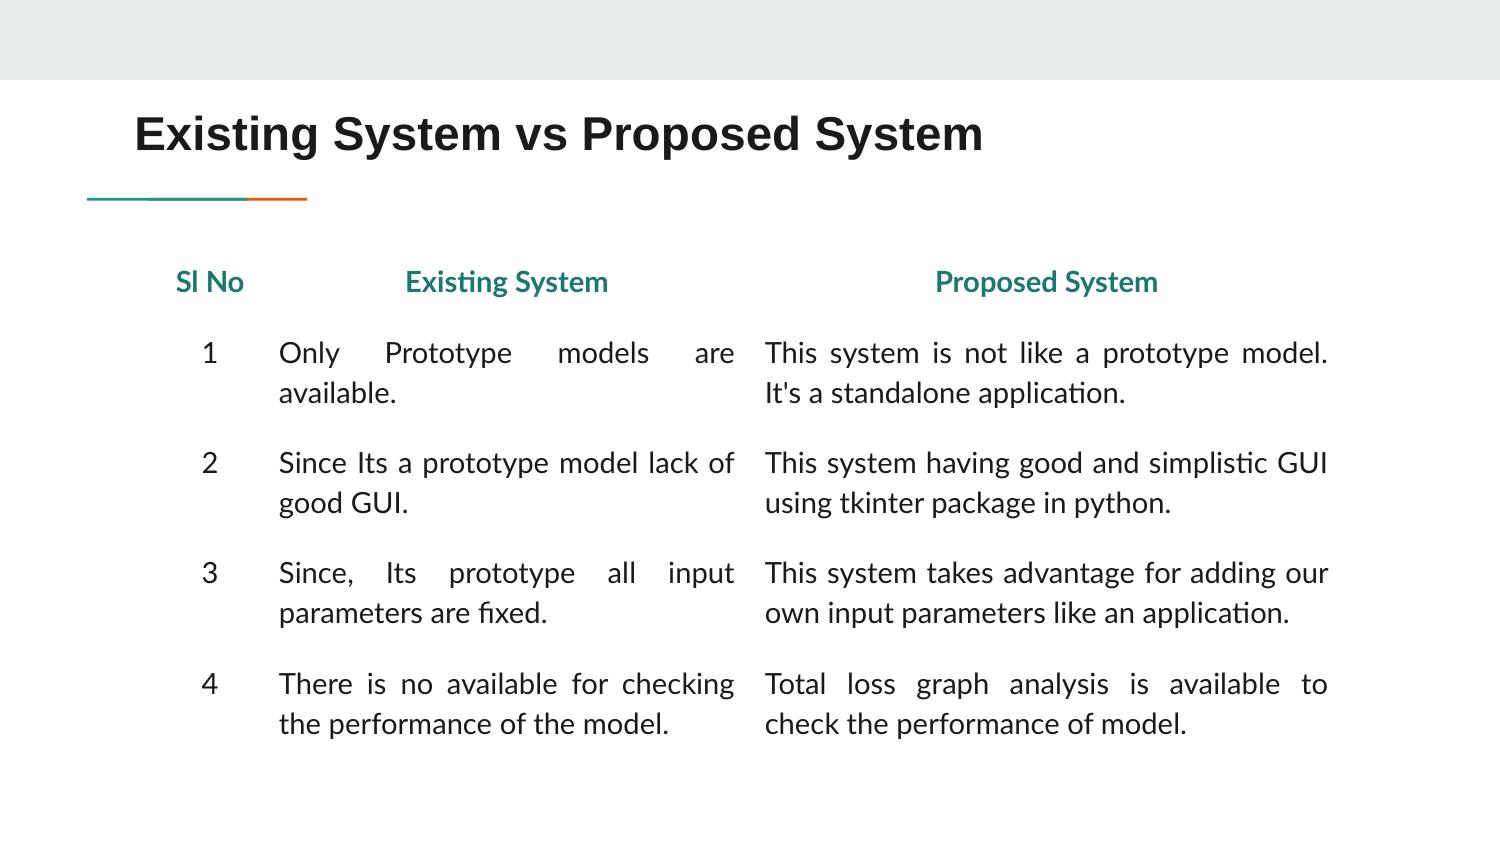

# Existing System vs Proposed System
| Sl No | Existing System | Proposed System |
| --- | --- | --- |
| 1 | Only Prototype models are available. | This system is not like a prototype model. It's a standalone application. |
| 2 | Since Its a prototype model lack of good GUI. | This system having good and simplistic GUI using tkinter package in python. |
| 3 | Since, Its prototype all input parameters are fixed. | This system takes advantage for adding our own input parameters like an application. |
| 4 | There is no available for checking the performance of the model. | Total loss graph analysis is available to check the performance of model. |